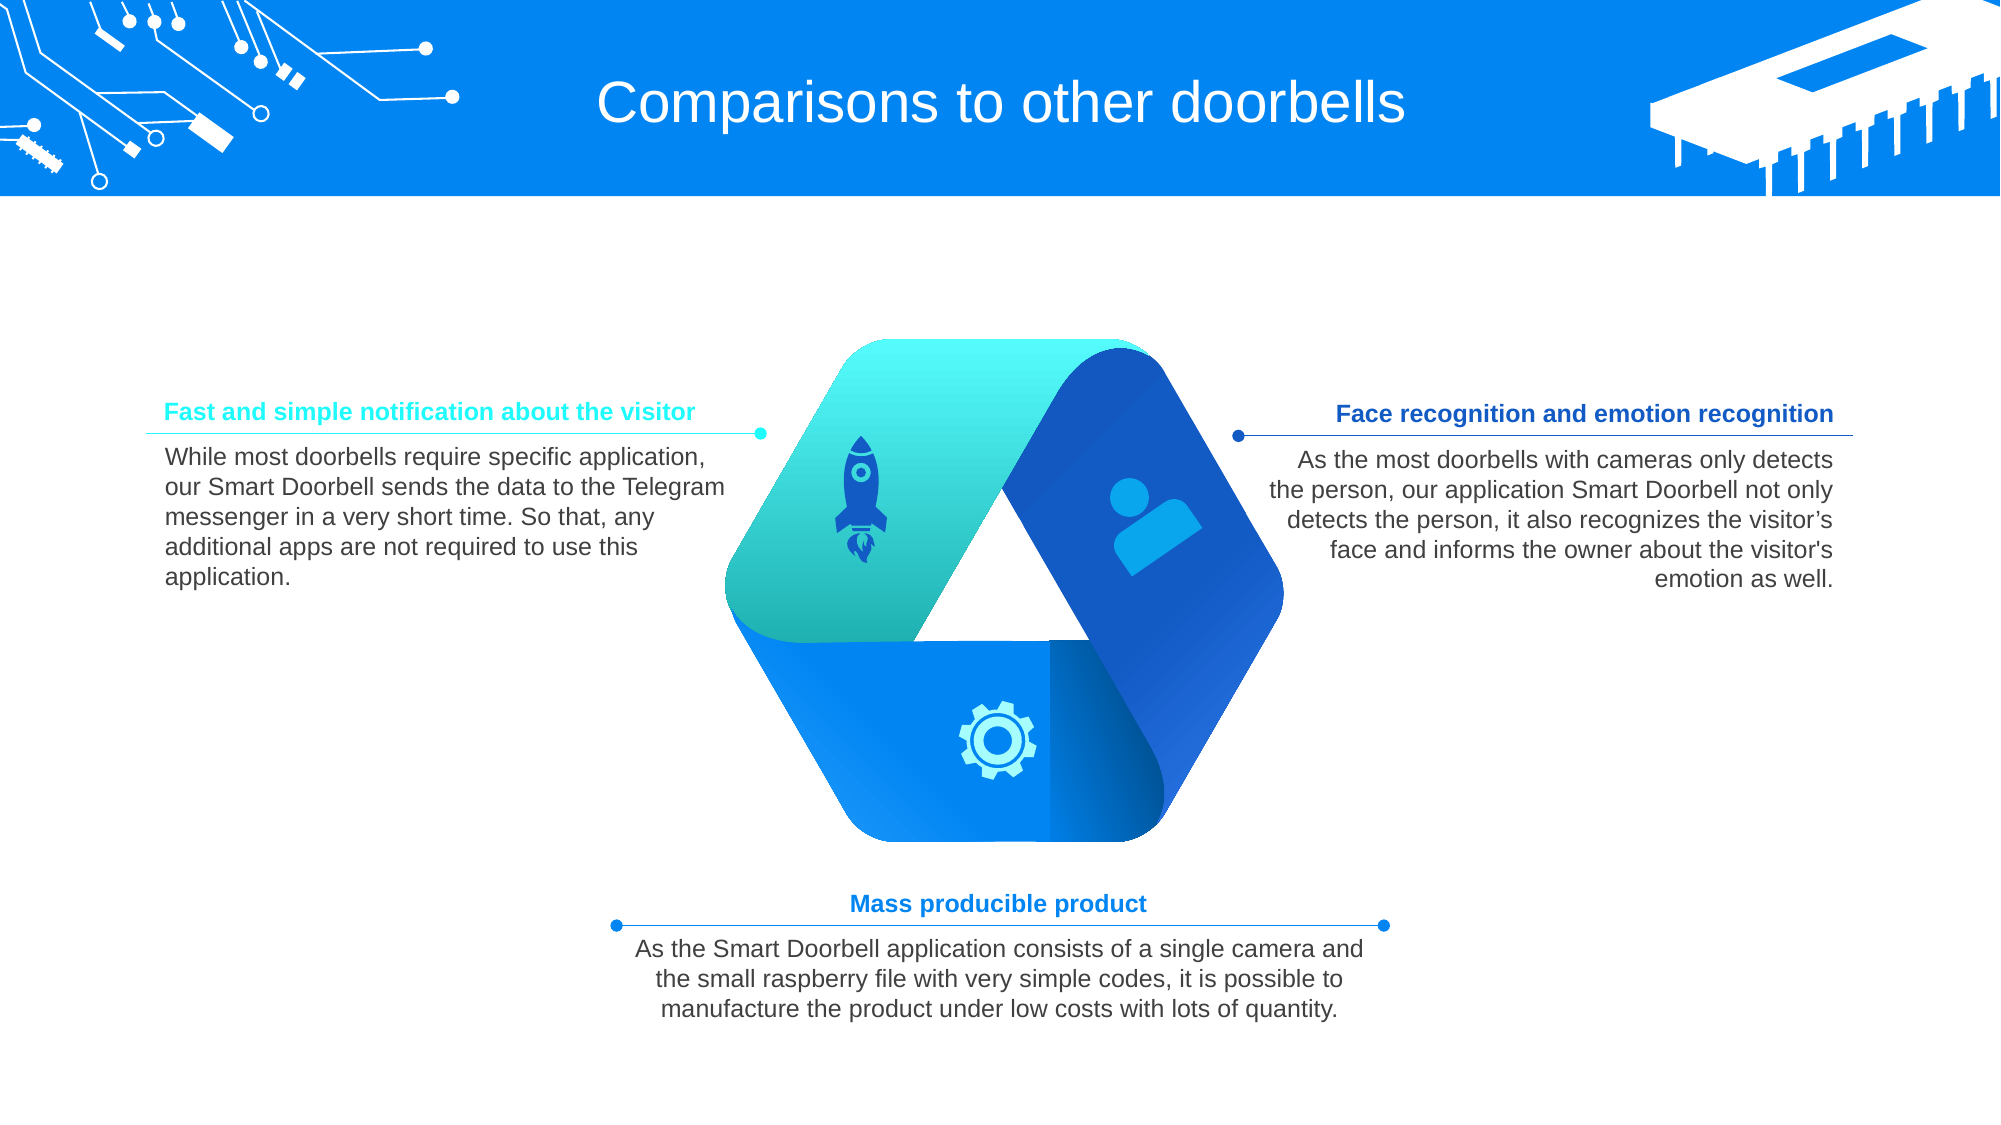

Comparisons to other doorbells

Fast and simple notification about the visitor
While most doorbells require specific application, our Smart Doorbell sends the data to the Telegram messenger in a very short time. So that, any additional apps are not required to use this application.
Face recognition and emotion recognition
As the most doorbells with cameras only detects the person, our application Smart Doorbell not only detects the person, it also recognizes the visitor’s face and informs the owner about the visitor's emotion as well.

Mass producible product
As the Smart Doorbell application consists of a single camera and the small raspberry file with very simple codes, it is possible to manufacture the product under low costs with lots of quantity.